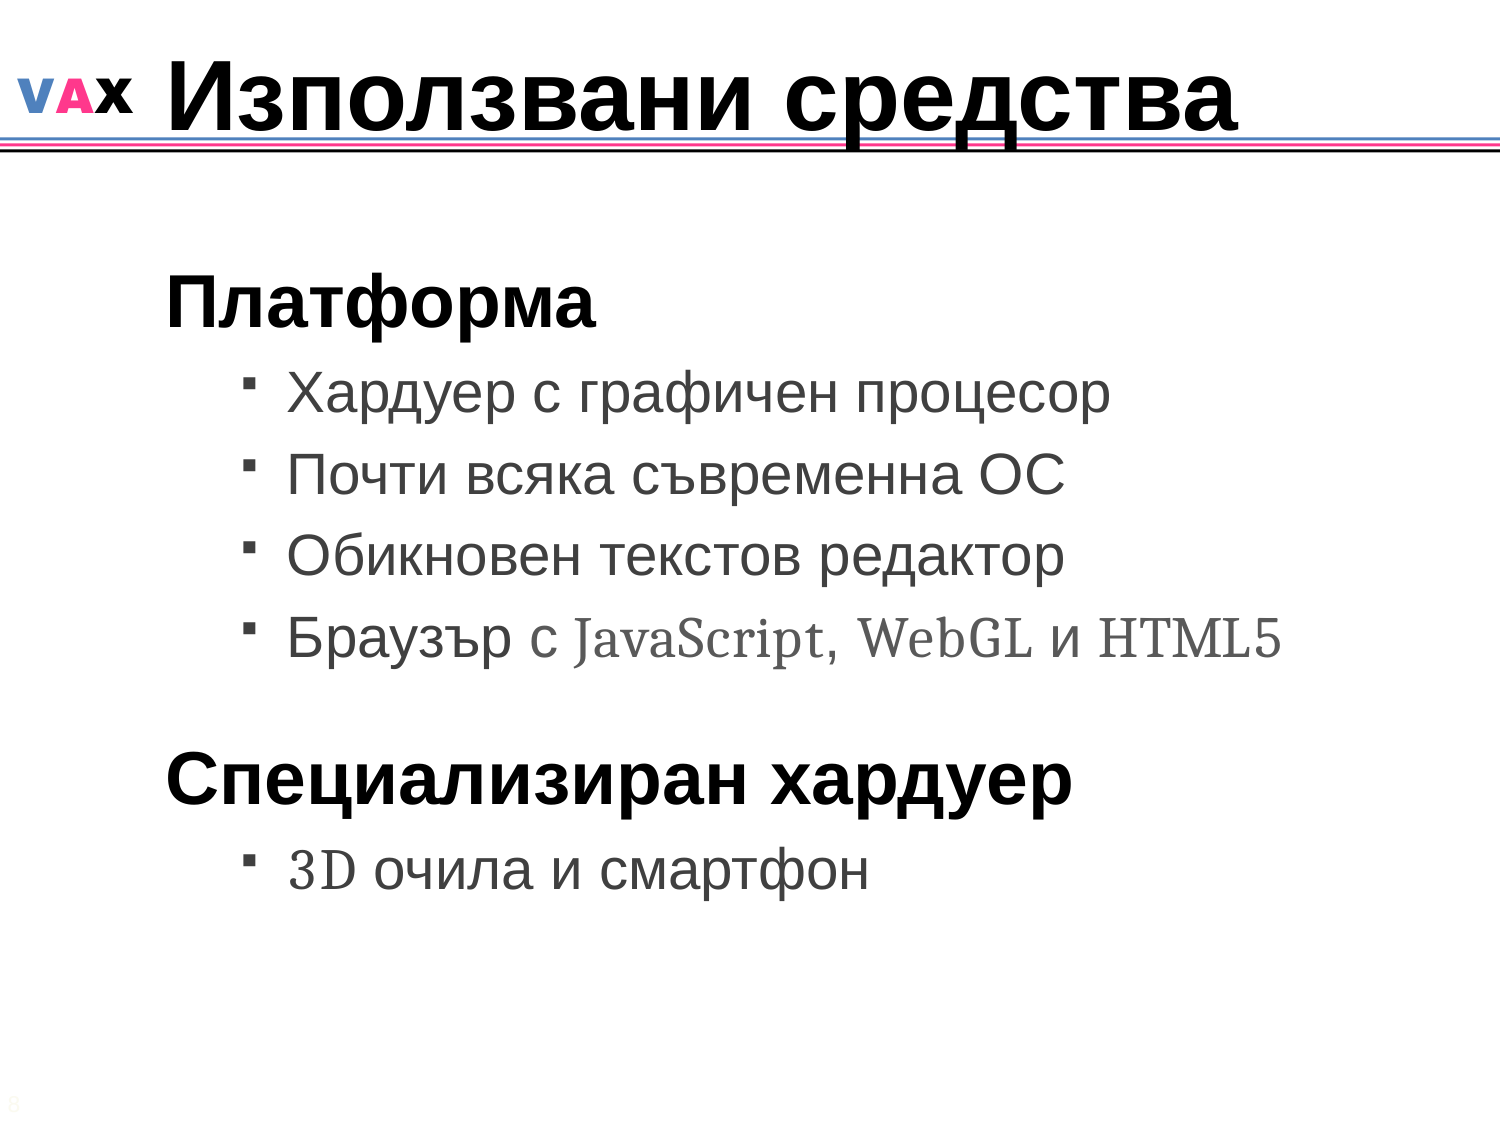

# Използвани средства
Платформа
Хардуер с графичен процесор
Почти всяка съвременна ОС
Обикновен текстов редактор
Браузър с JavaScript, WebGL и HTML5
Специализиран хардуер
3D очила и смартфон